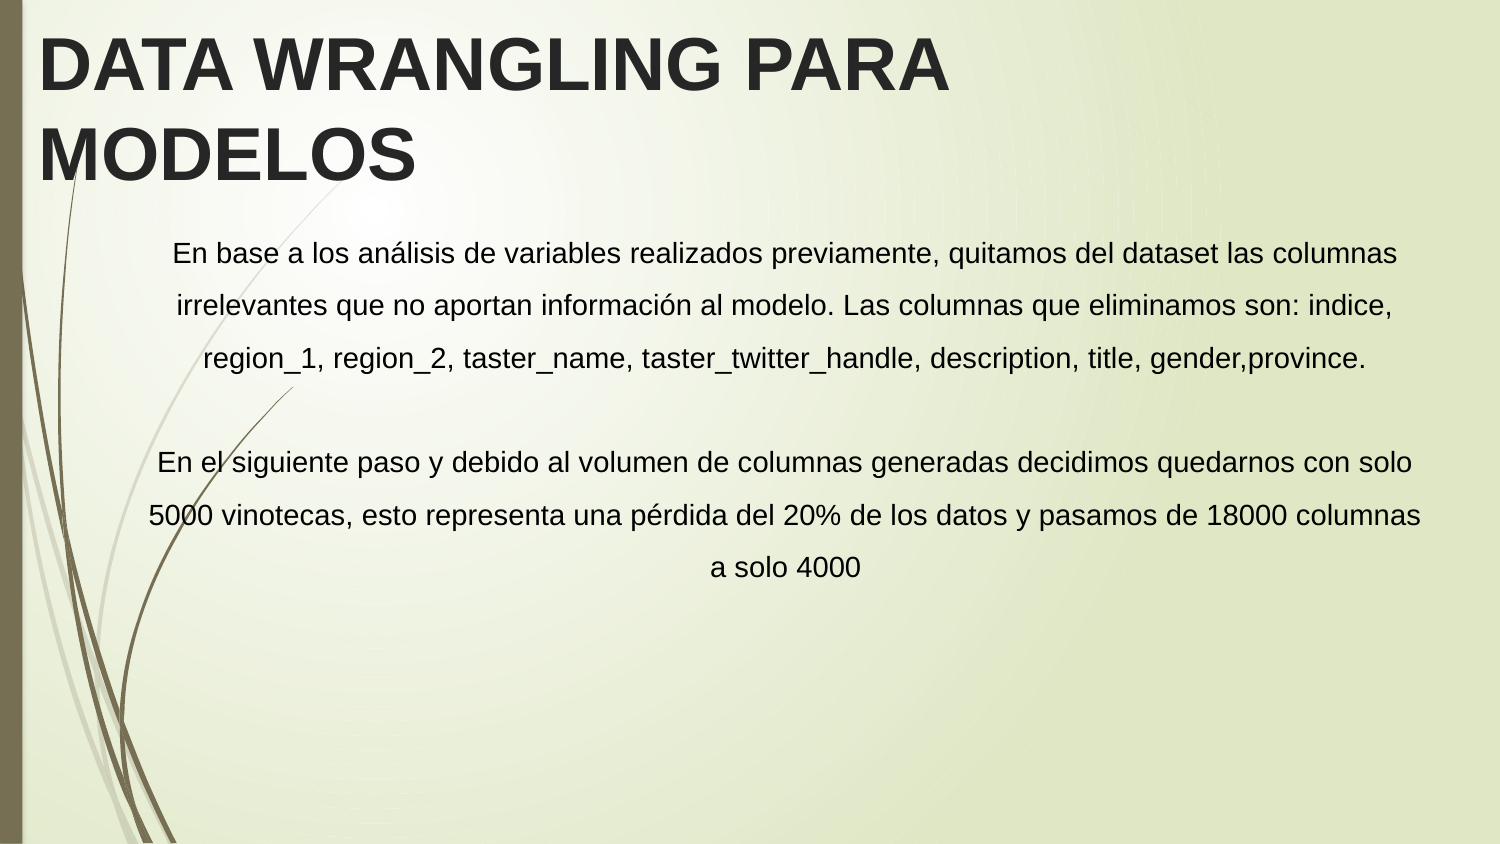

# DATA WRANGLING PARA MODELOS
En base a los análisis de variables realizados previamente, quitamos del dataset las columnas
irrelevantes que no aportan información al modelo. Las columnas que eliminamos son: indice,
region_1, region_2, taster_name, taster_twitter_handle, description, title, gender,province.

En el siguiente paso y debido al volumen de columnas generadas decidimos quedarnos con solo 5000 vinotecas, esto representa una pérdida del 20% de los datos y pasamos de 18000 columnas a solo 4000